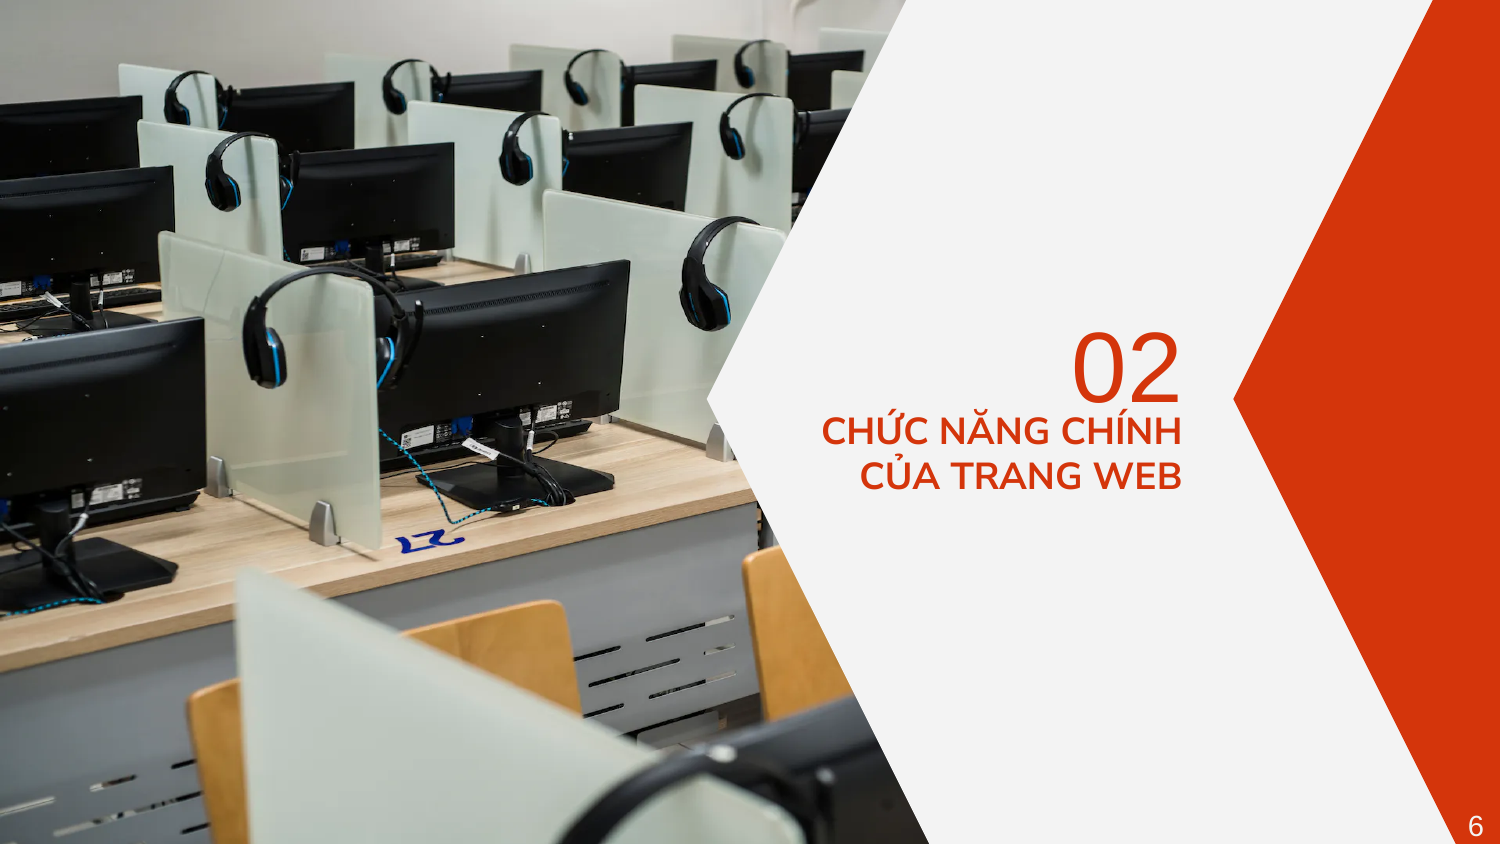

02
# CHỨC NĂNG CHÍNH CỦA TRANG WEB
6